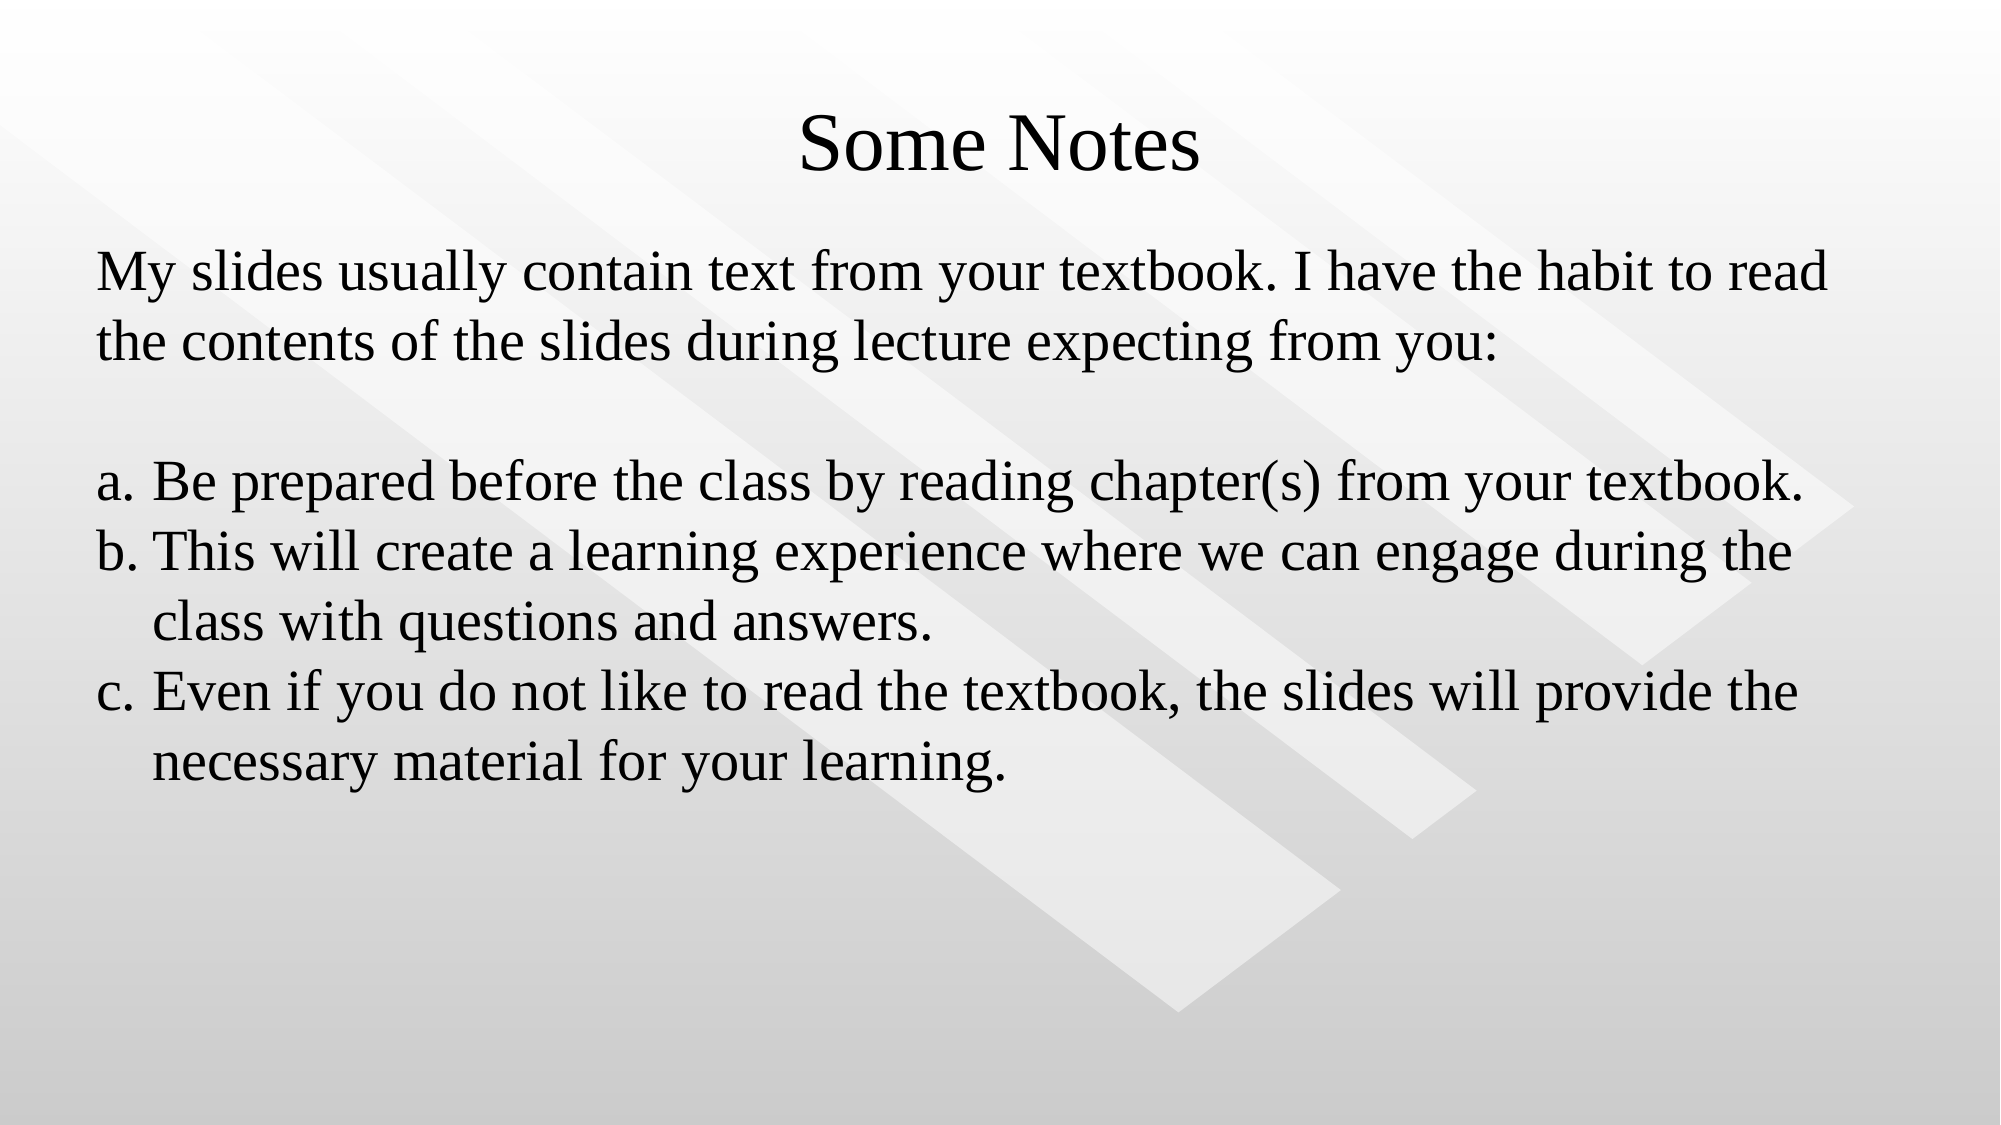

# Some Notes
My slides usually contain text from your textbook. I have the habit to read the contents of the slides during lecture expecting from you:

Be prepared before the class by reading chapter(s) from your textbook.
This will create a learning experience where we can engage during the class with questions and answers.
Even if you do not like to read the textbook, the slides will provide the necessary material for your learning.